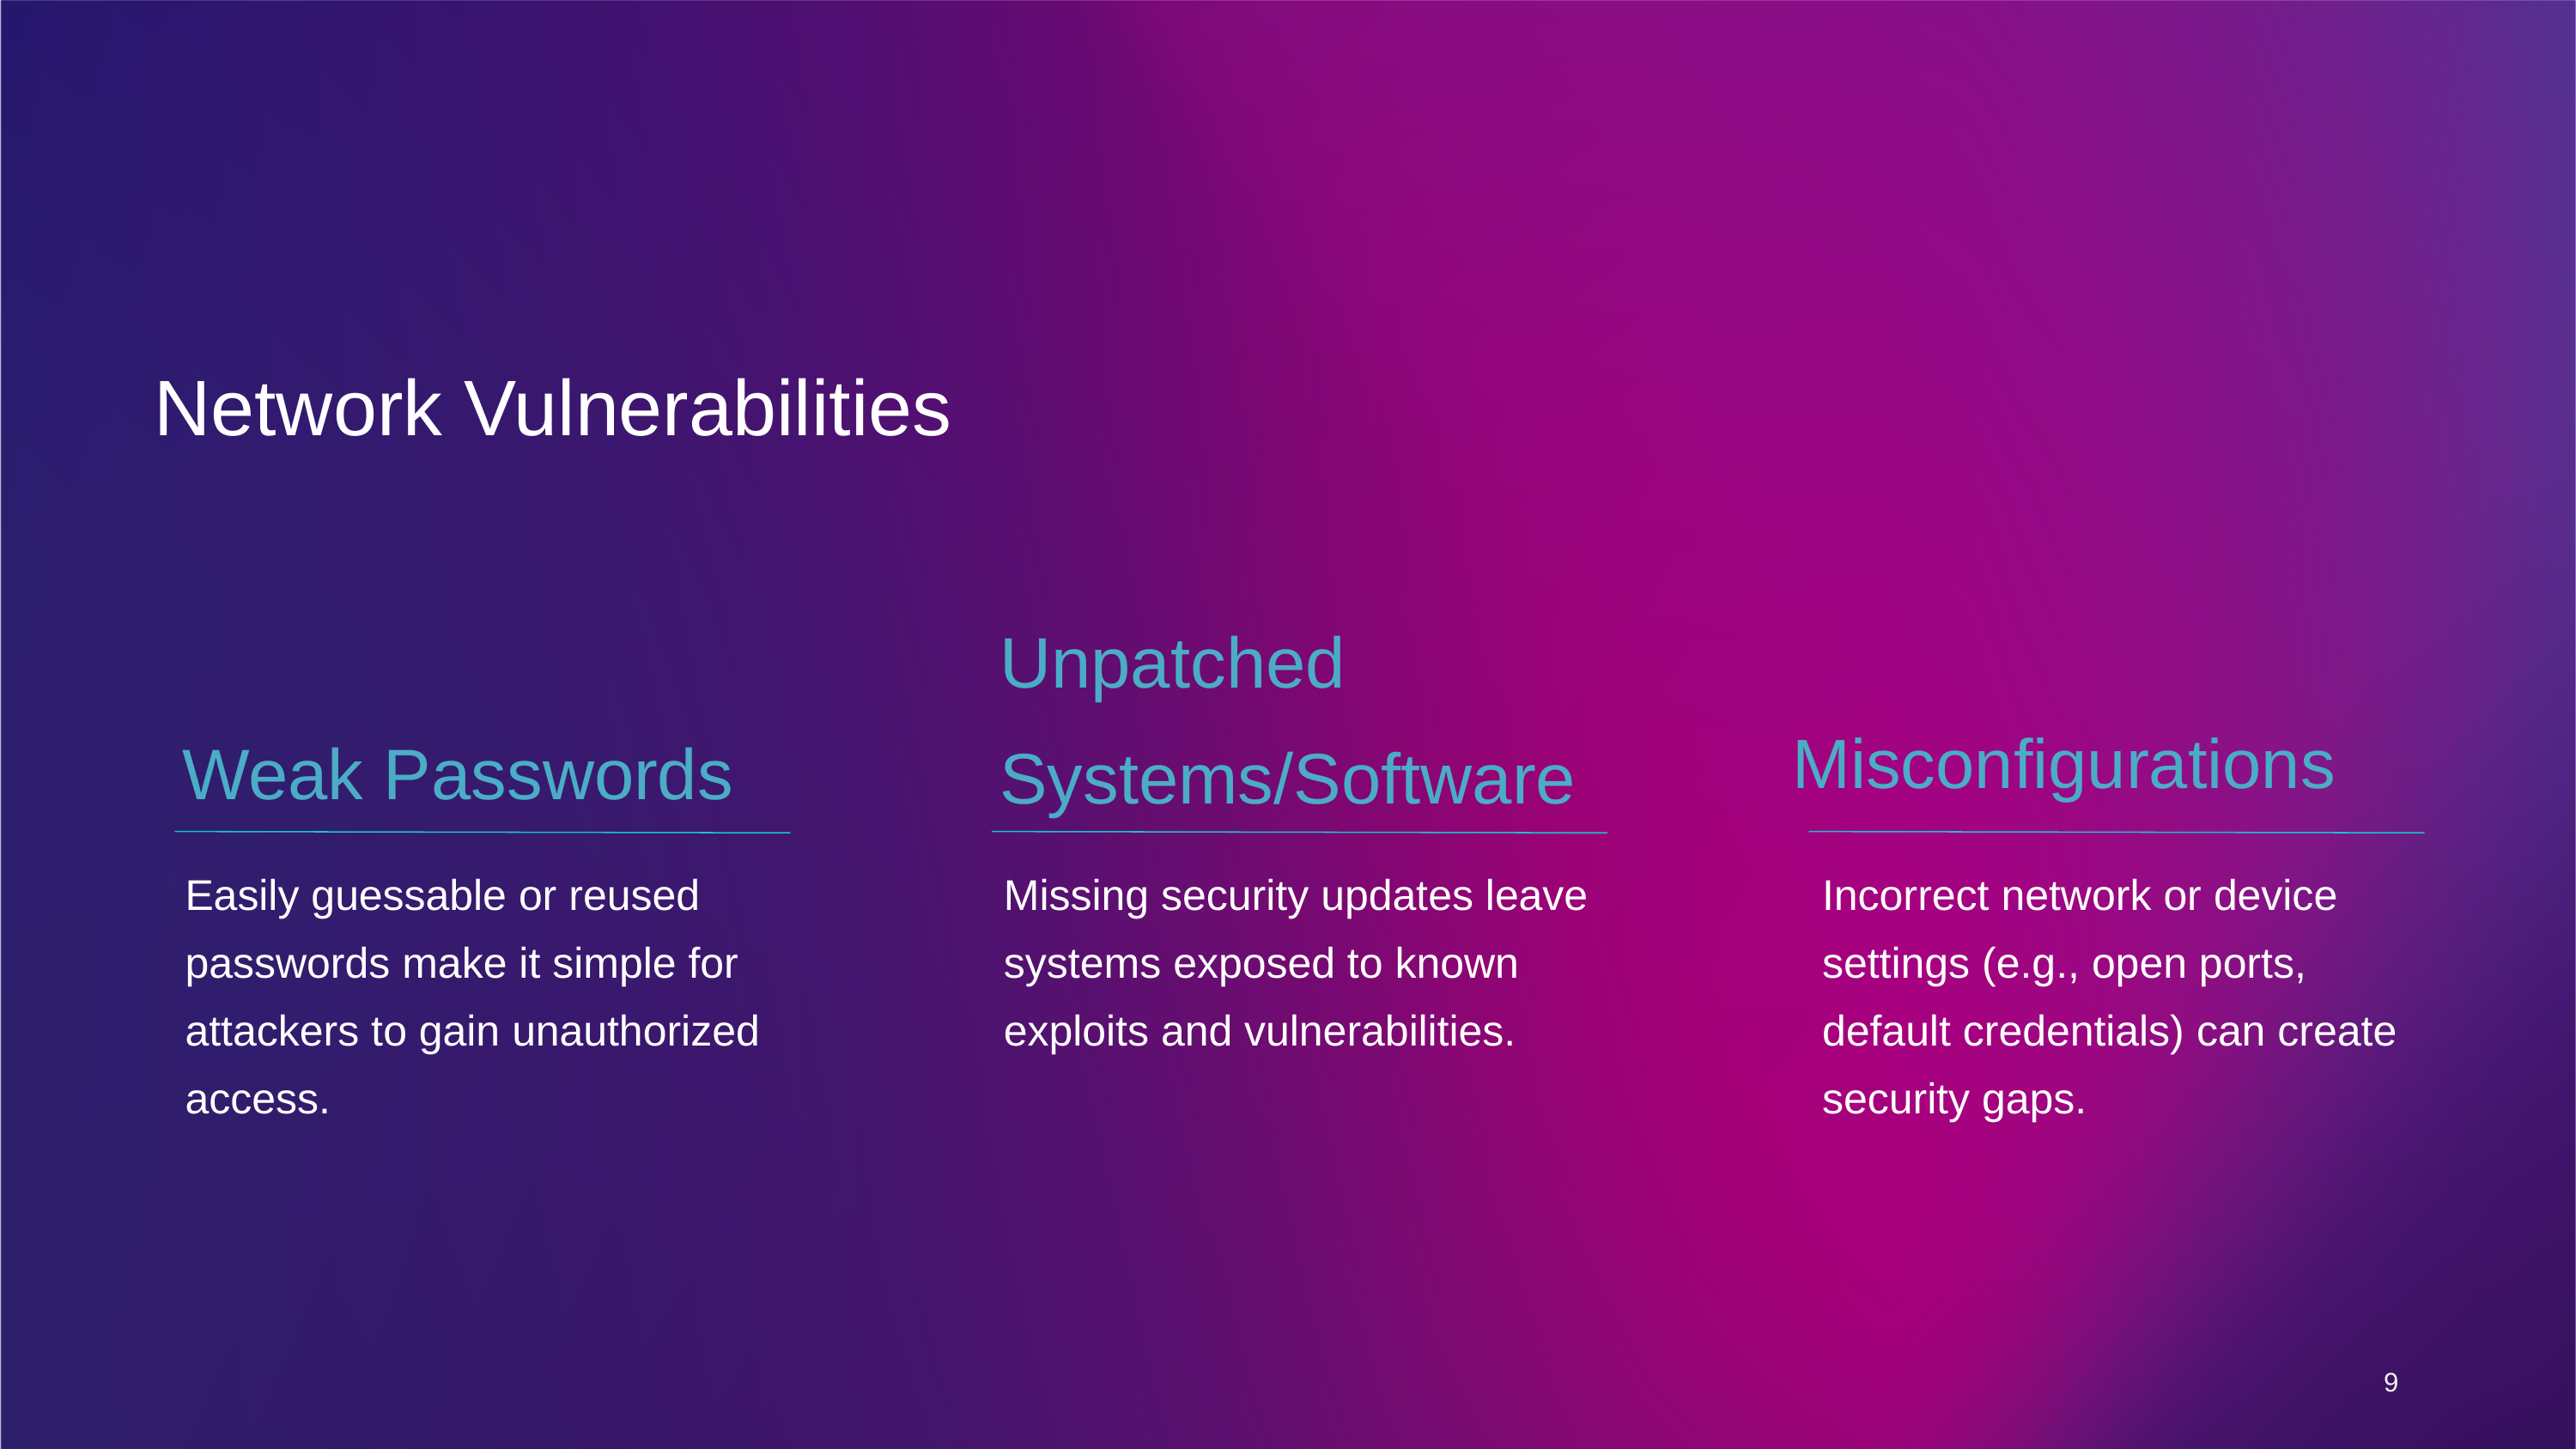

Network Vulnerabilities

Unpatched Systems/Software

Misconfigurations

Weak Passwords

Easily guessable or reused passwords make it simple for attackers to gain unauthorized access.
Missing security updates leave systems exposed to known exploits and vulnerabilities.
Incorrect network or device settings (e.g., open ports, default credentials) can create security gaps.

9